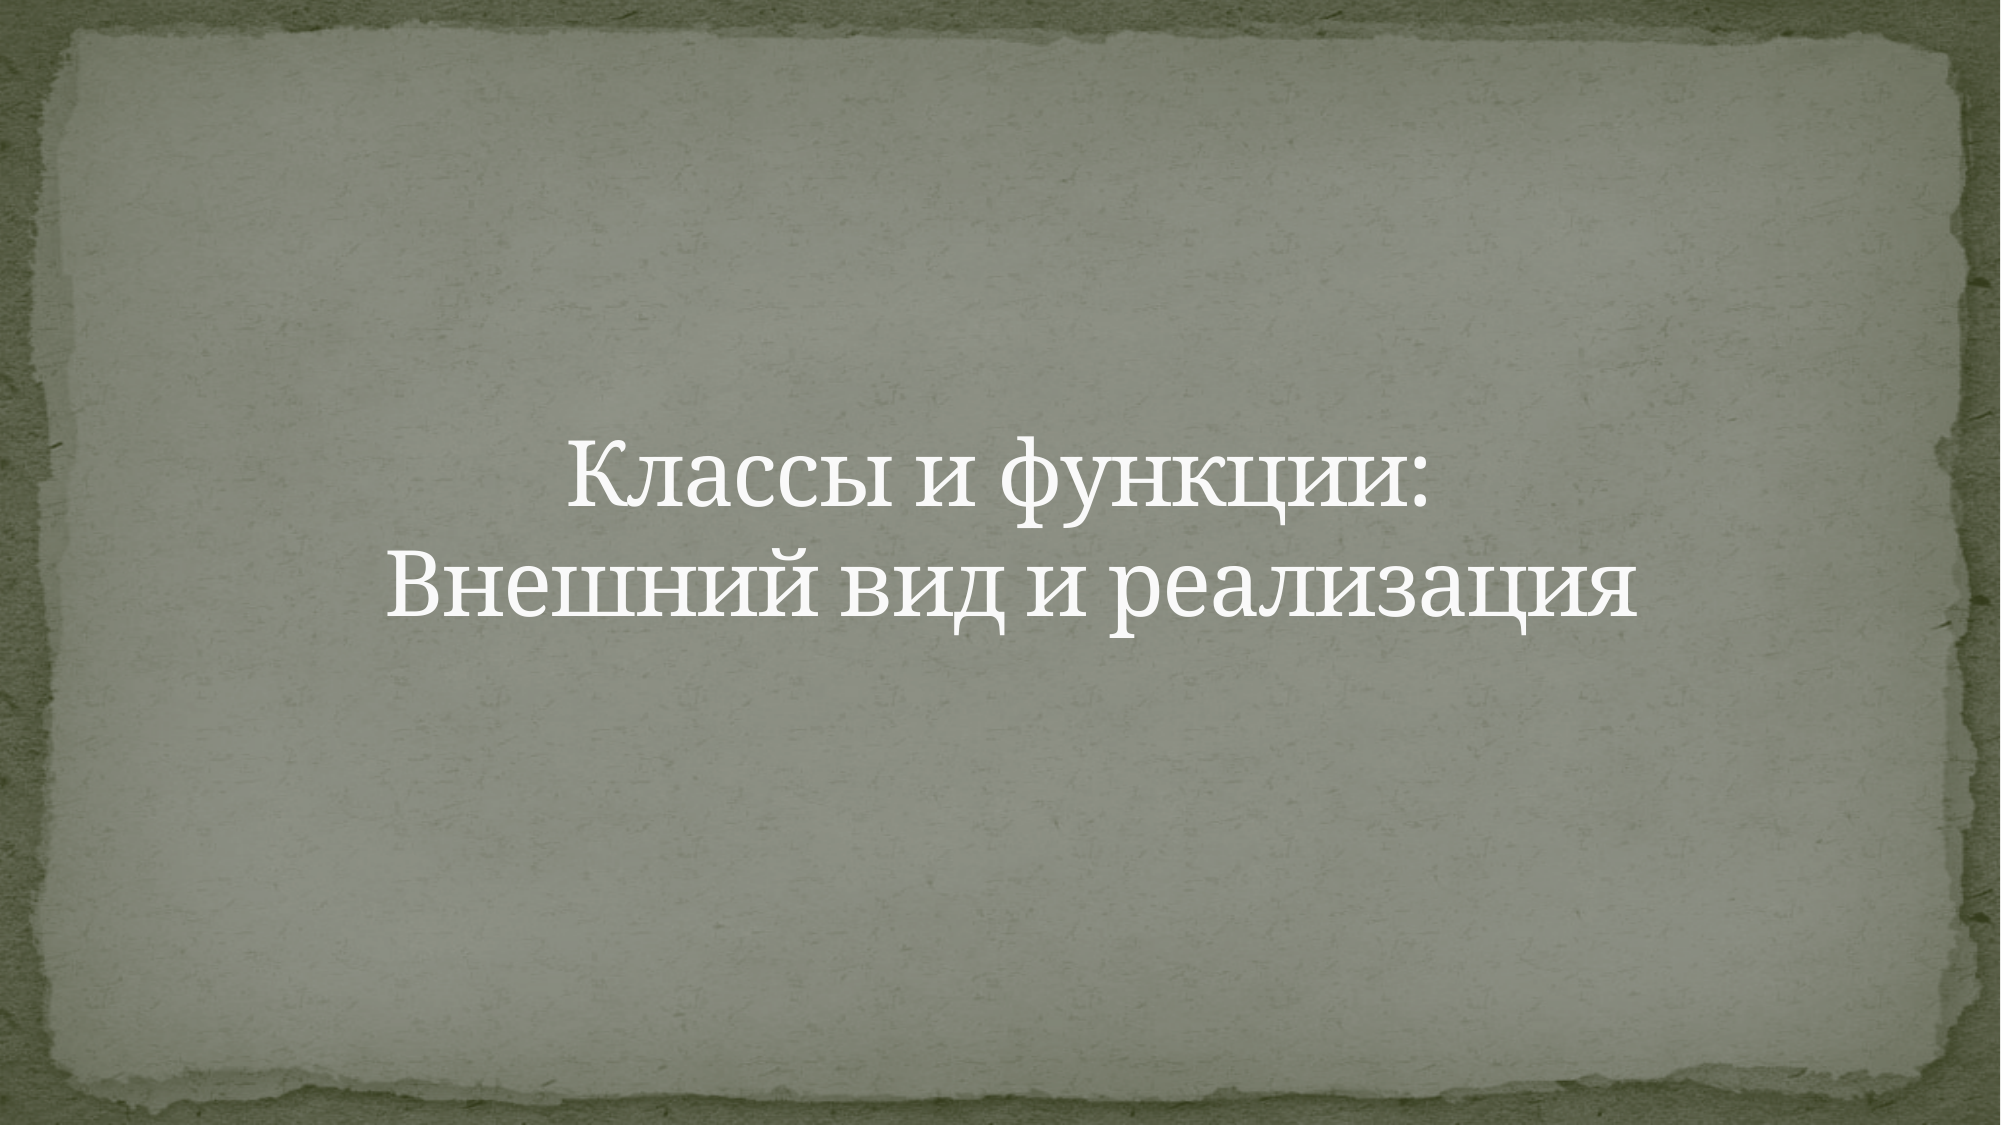

# Классы и функции: Внешний вид и реализация